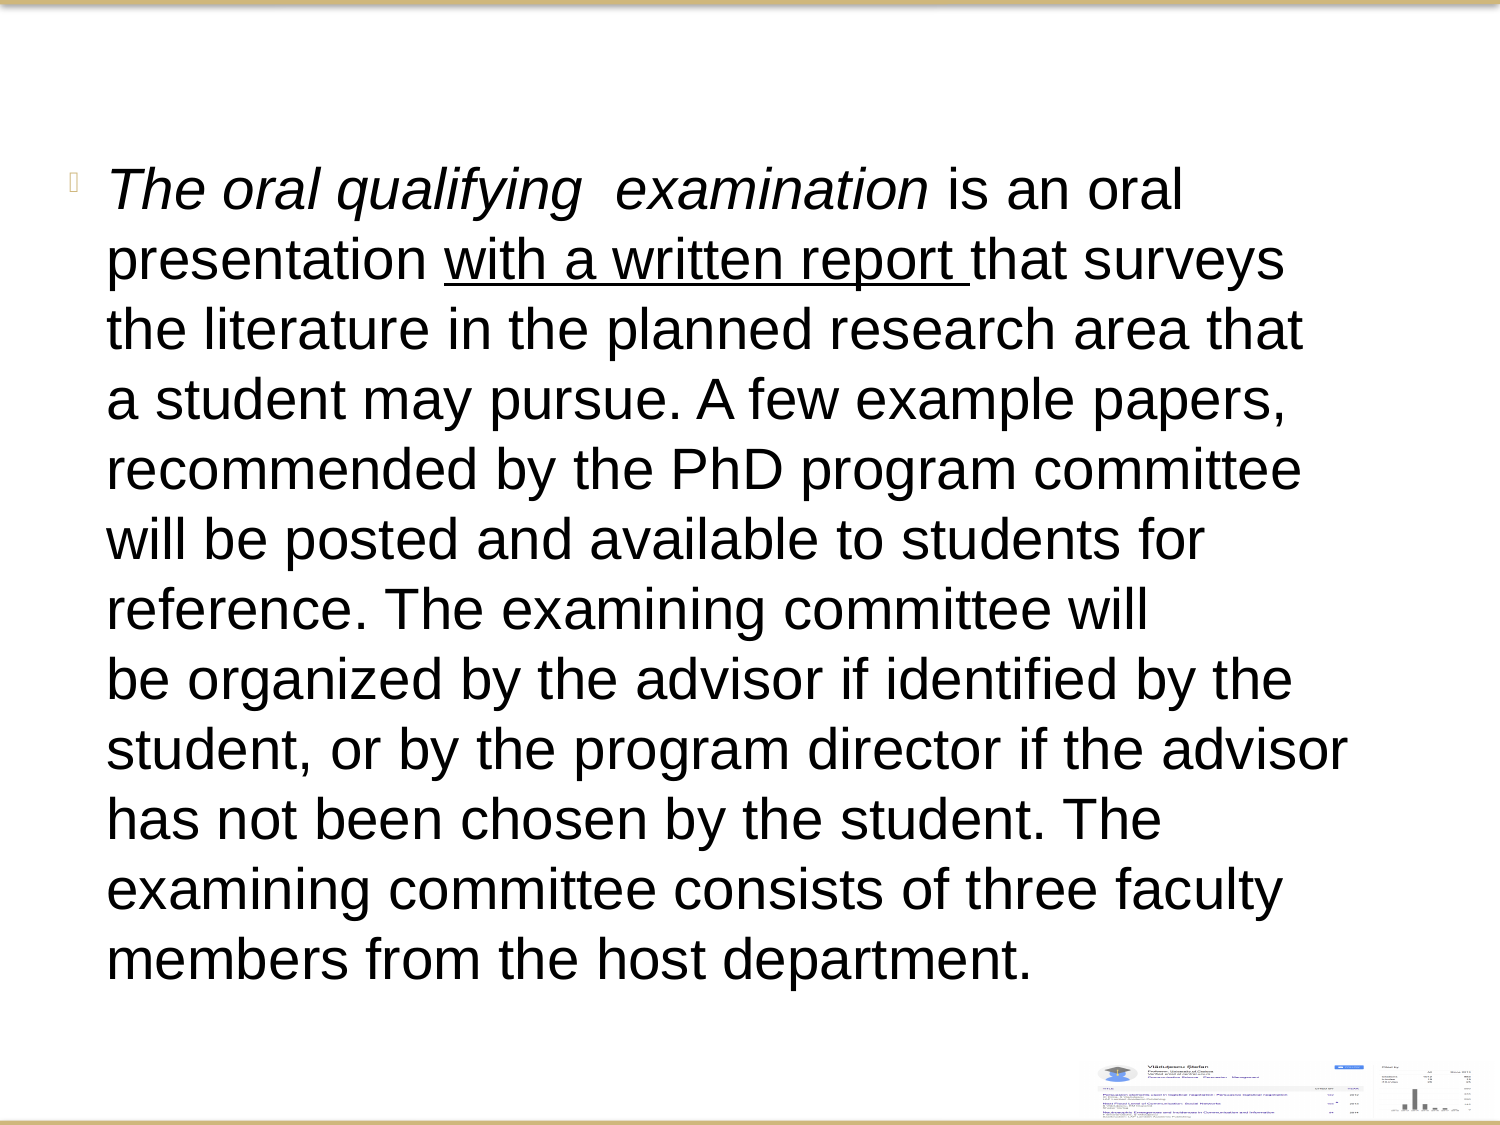

The oral qualifying  examination is an oral presentation with a written report that surveys the literature in the planned research area that a student may pursue. A few example papers, recommended by the PhD program committee will be posted and available to students for reference. The examining committee will be organized by the advisor if identified by the student, or by the program director if the advisor has not been chosen by the student. The examining committee consists of three faculty members from the host department.